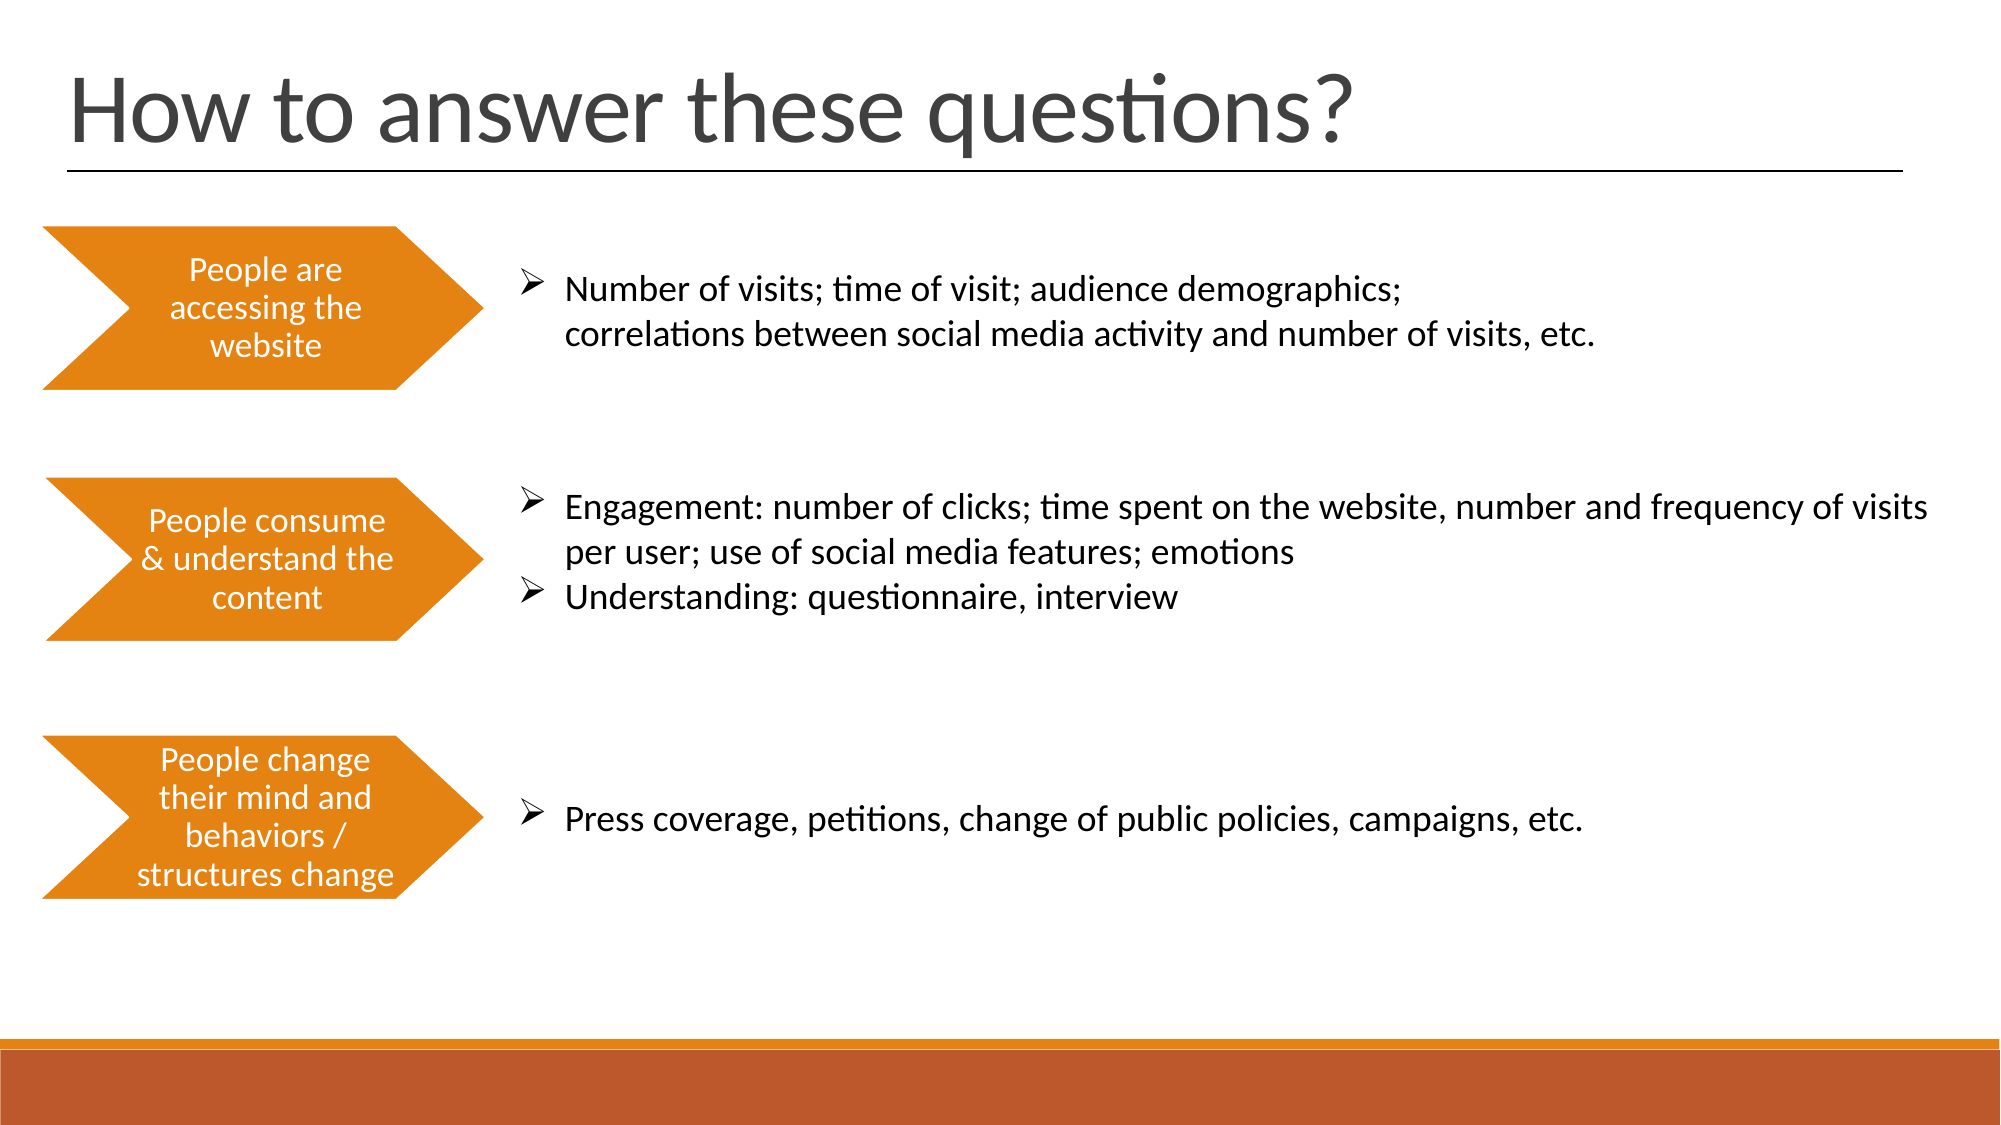

How to answer these questions?
People are accessing the website
Number of visits; time of visit; audience demographics;
correlations between social media activity and number of visits, etc.
Engagement: number of clicks; time spent on the website, number and frequency of visits per user; use of social media features; emotions
Understanding: questionnaire, interview
People consume & understand the content
People change their mind and behaviors / structures change
Press coverage, petitions, change of public policies, campaigns, etc.